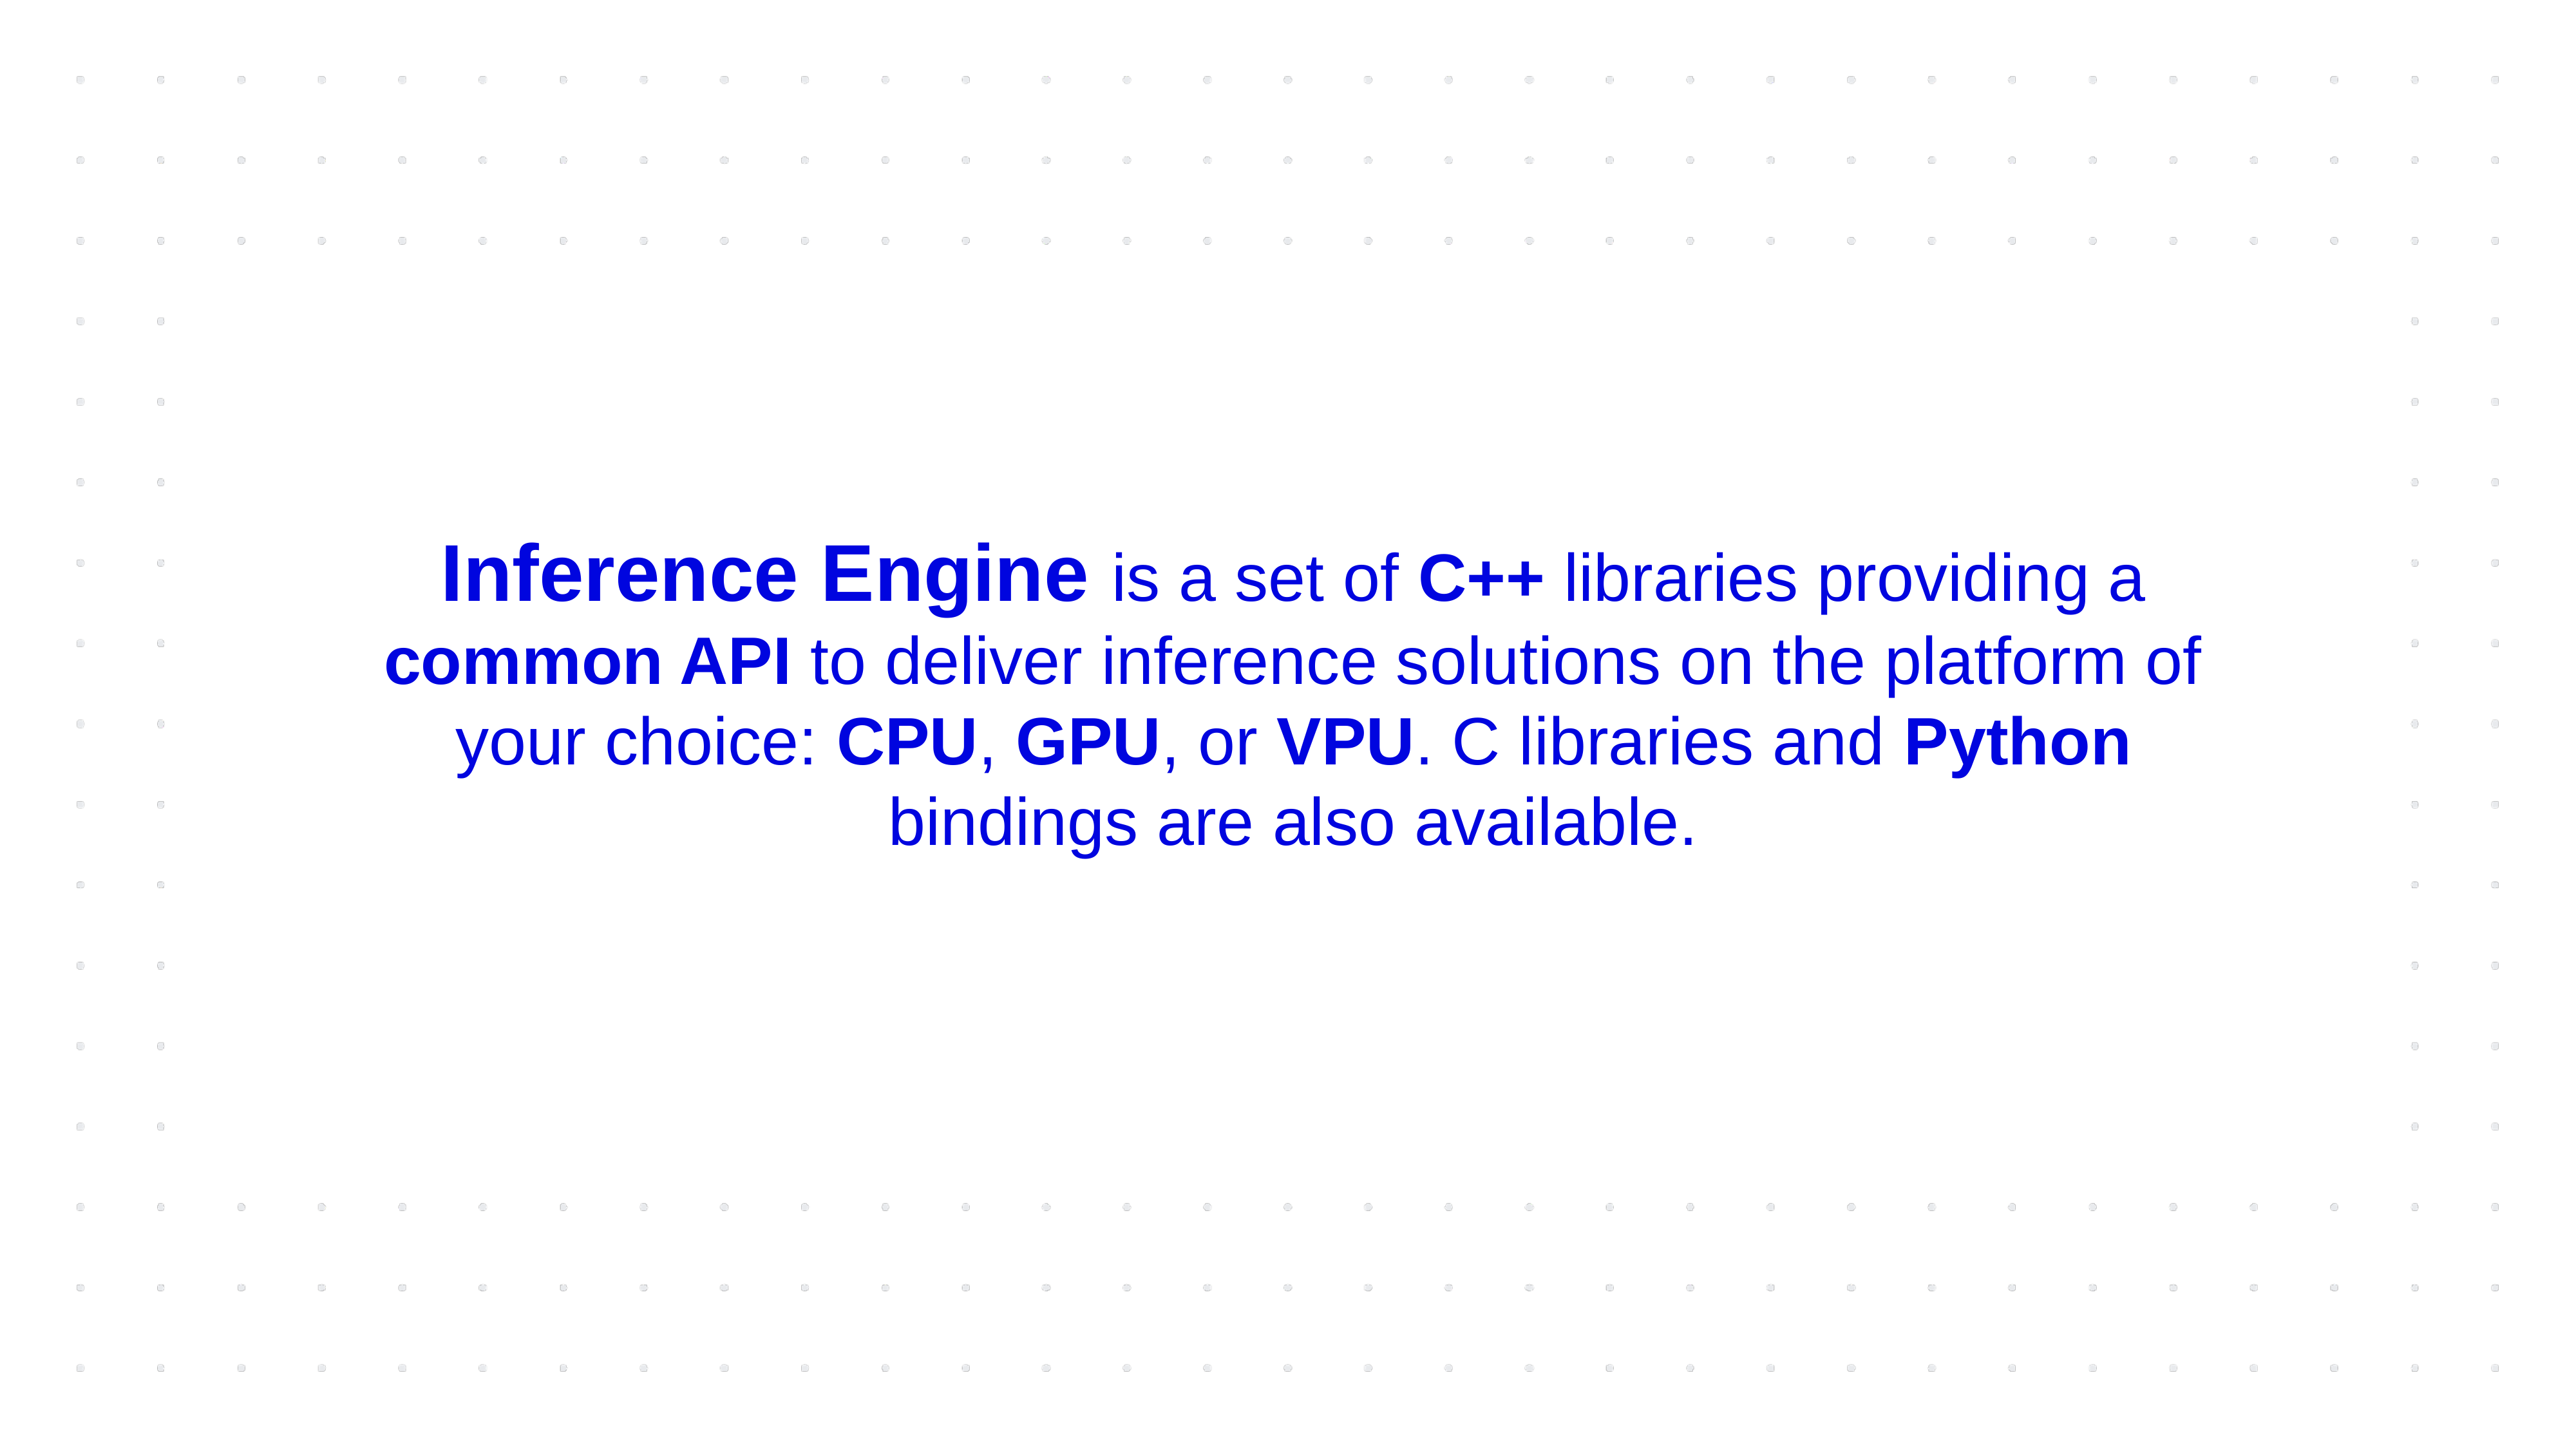

# Inference Engine is a set of C++ libraries providing a common API to deliver inference solutions on the platform of your choice: CPU, GPU, or VPU. C libraries and Python bindings are also available.